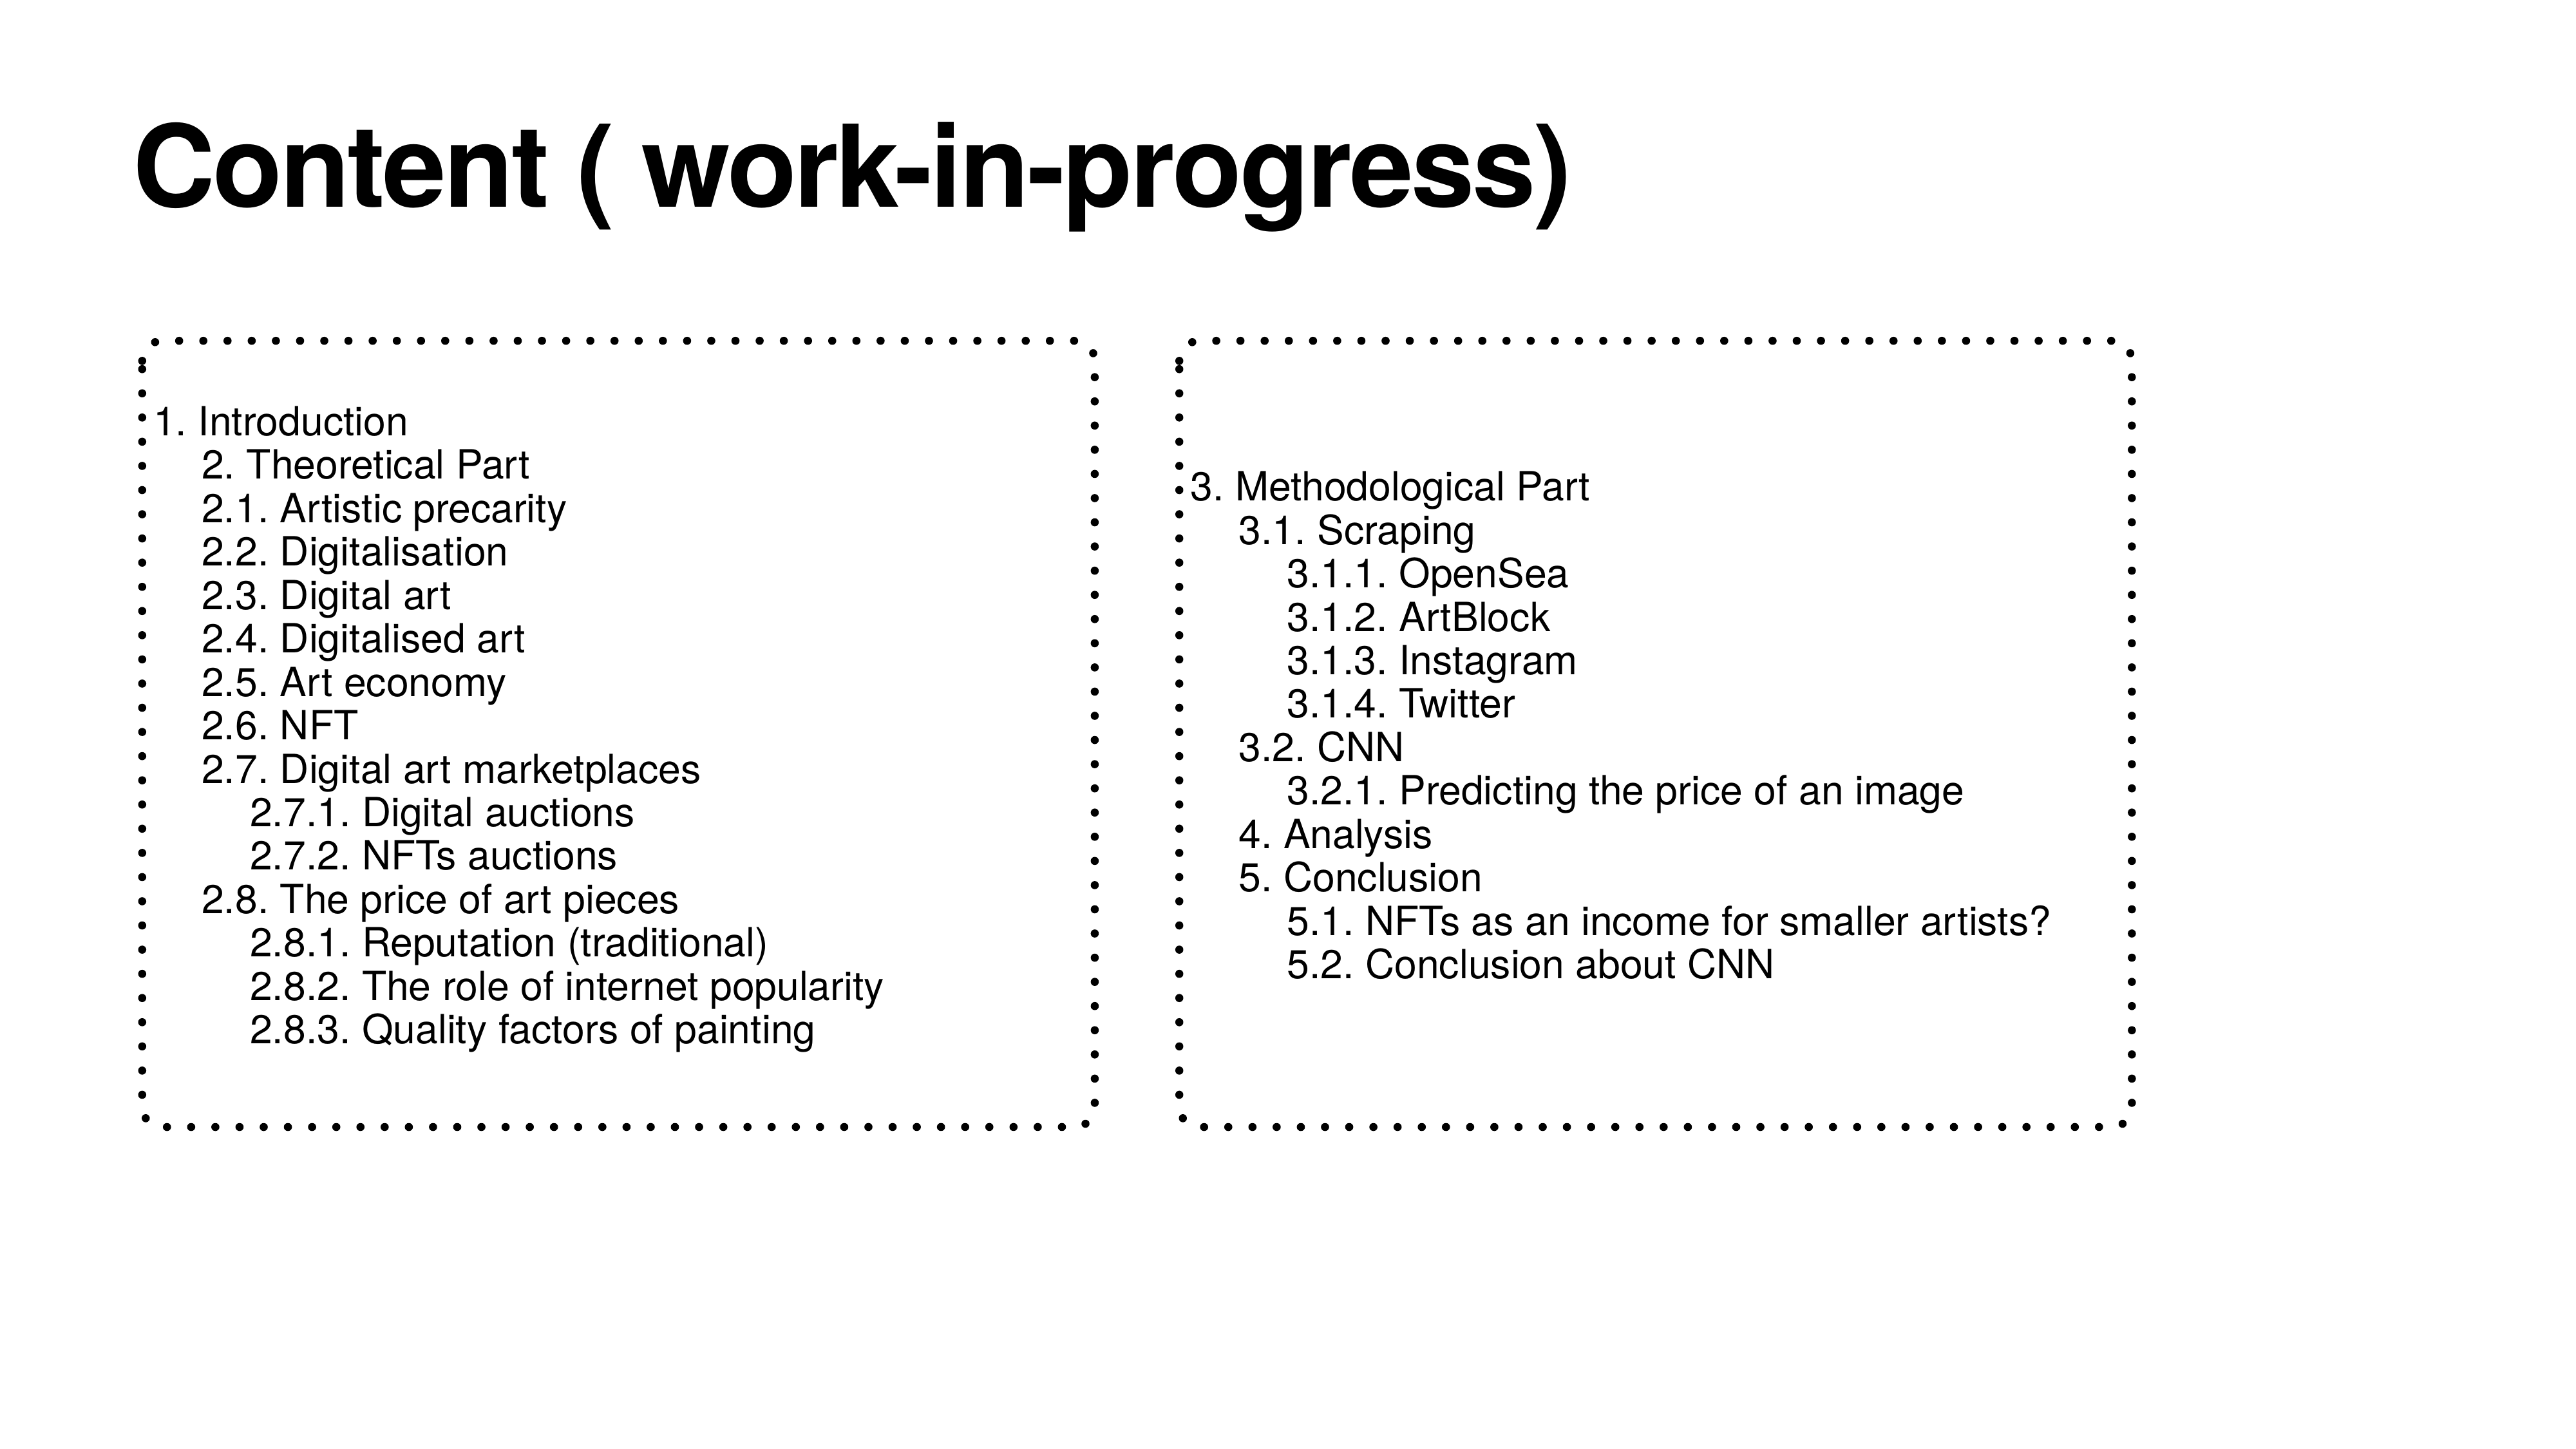

# Content ( work-in-progress)
1. Introduction
2. Theoretical Part
2.1. Artistic precarity
2.2. Digitalisation
2.3. Digital art
2.4. Digitalised art
2.5. Art economy
2.6. NFT
2.7. Digital art marketplaces
2.7.1. Digital auctions
2.7.2. NFTs auctions
2.8. The price of art pieces
2.8.1. Reputation (traditional)
2.8.2. The role of internet popularity
2.8.3. Quality factors of painting
3. Methodological Part
3.1. Scraping
3.1.1. OpenSea
3.1.2. ArtBlock
3.1.3. Instagram
3.1.4. Twitter
3.2. CNN
3.2.1. Predicting the price of an image
4. Analysis
5. Conclusion
5.1. NFTs as an income for smaller artists?
5.2. Conclusion about CNN